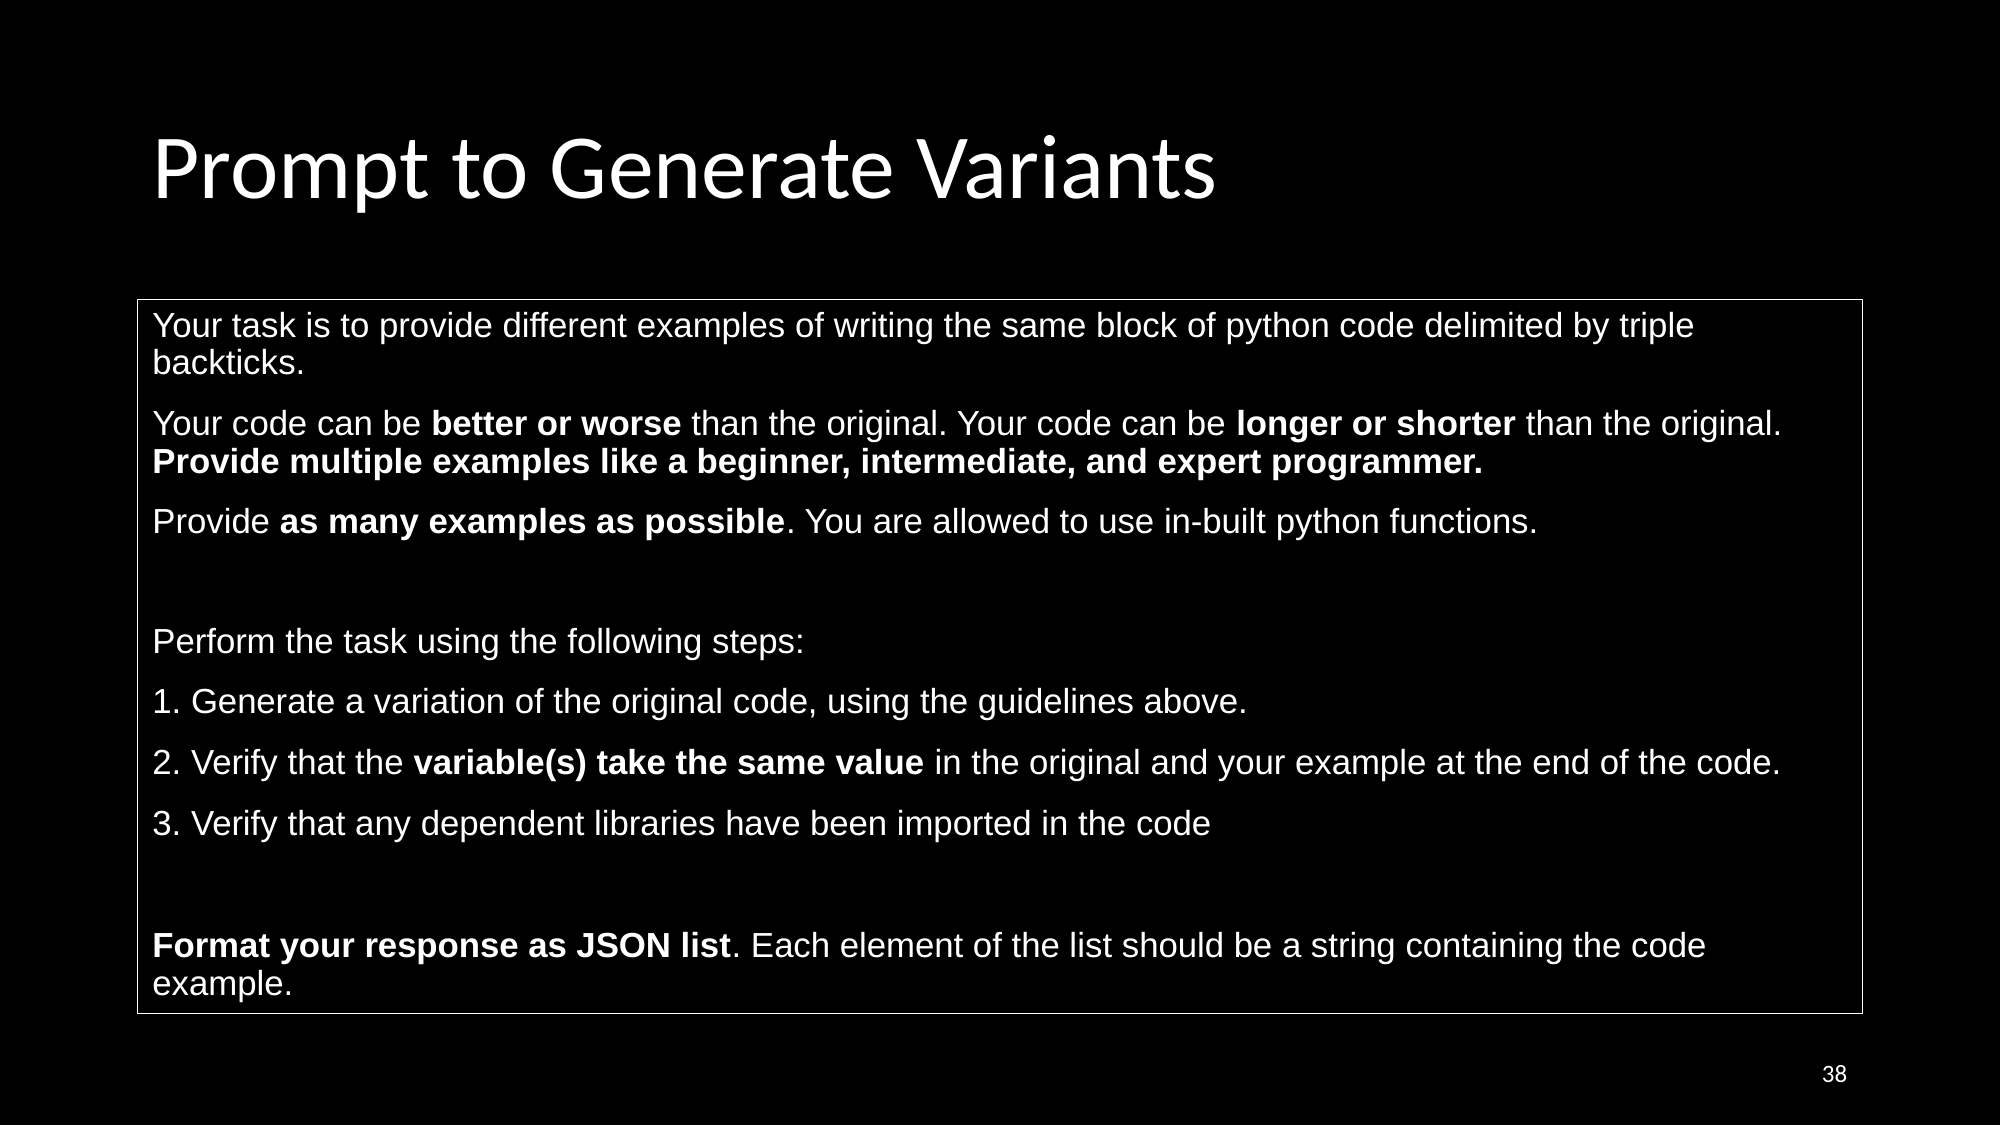

# Prompt to Generate Variants
Your task is to provide different examples of writing the same block of python code delimited by triple backticks.
Your code can be better or worse than the original. Your code can be longer or shorter than the original. Provide multiple examples like a beginner, intermediate, and expert programmer.
Provide as many examples as possible. You are allowed to use in-built python functions.
Perform the task using the following steps:
1. Generate a variation of the original code, using the guidelines above.
2. Verify that the variable(s) take the same value in the original and your example at the end of the code.
3. Verify that any dependent libraries have been imported in the code

Format your response as JSON list. Each element of the list should be a string containing the code example.
38